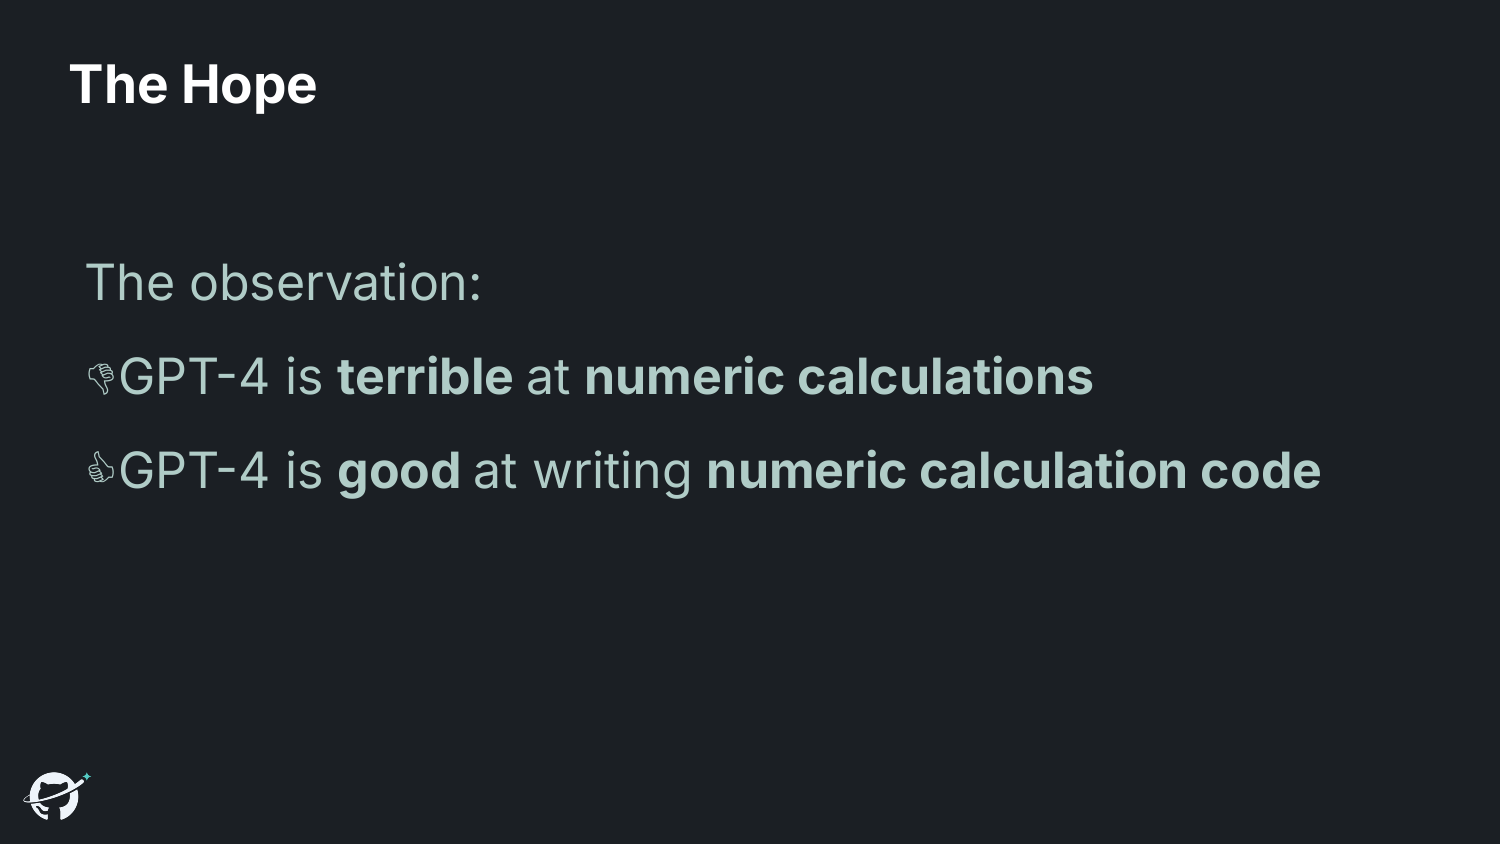

# The Hope

The observation:
👎GPT-4 is terrible at numeric calculations
👍GPT-4 is good at writing numeric calculation code